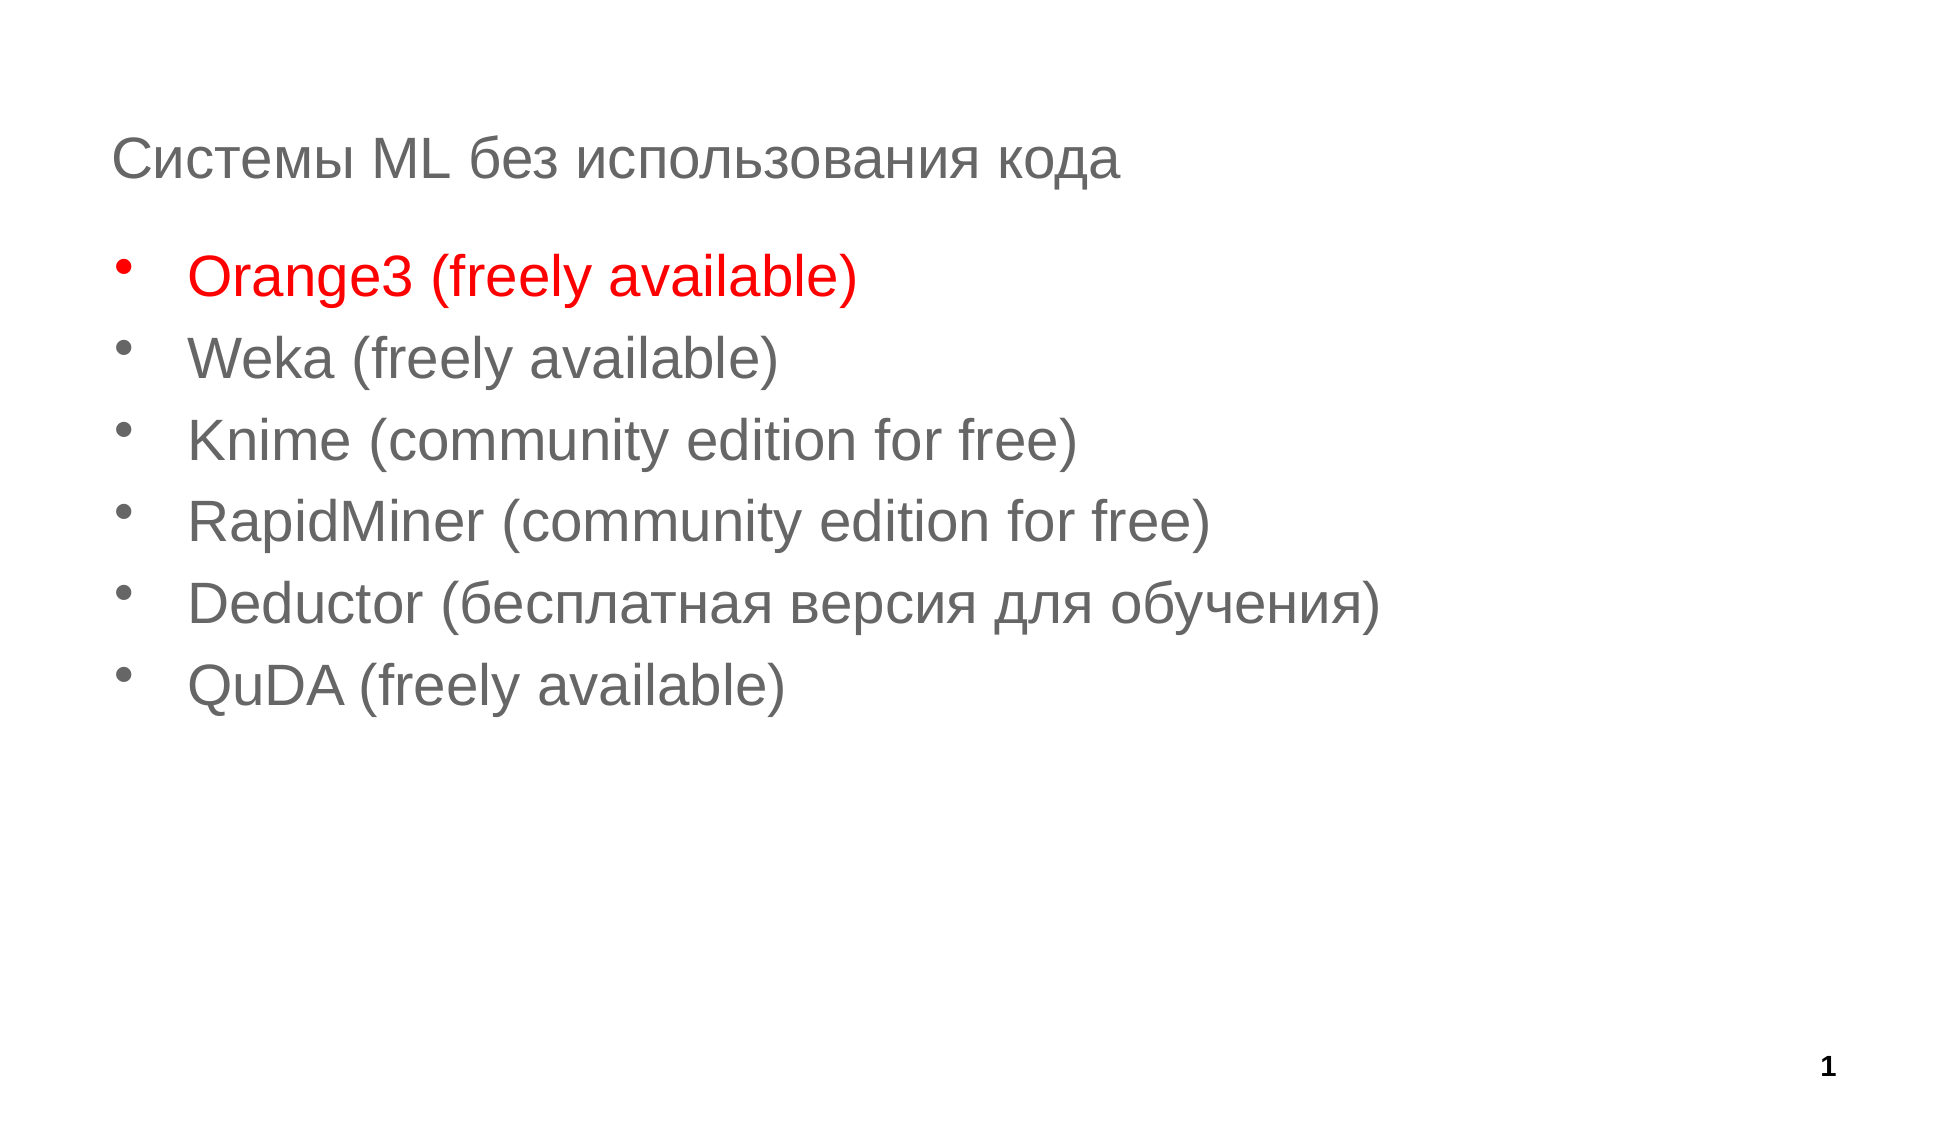

# Системы ML без использования кода
Orange3 (freely available)
Weka (freely available)
Knime (community edition for free)
RapidMiner (community edition for free)
Deductor (бесплатная версия для обучения)
QuDA (freely available)
1